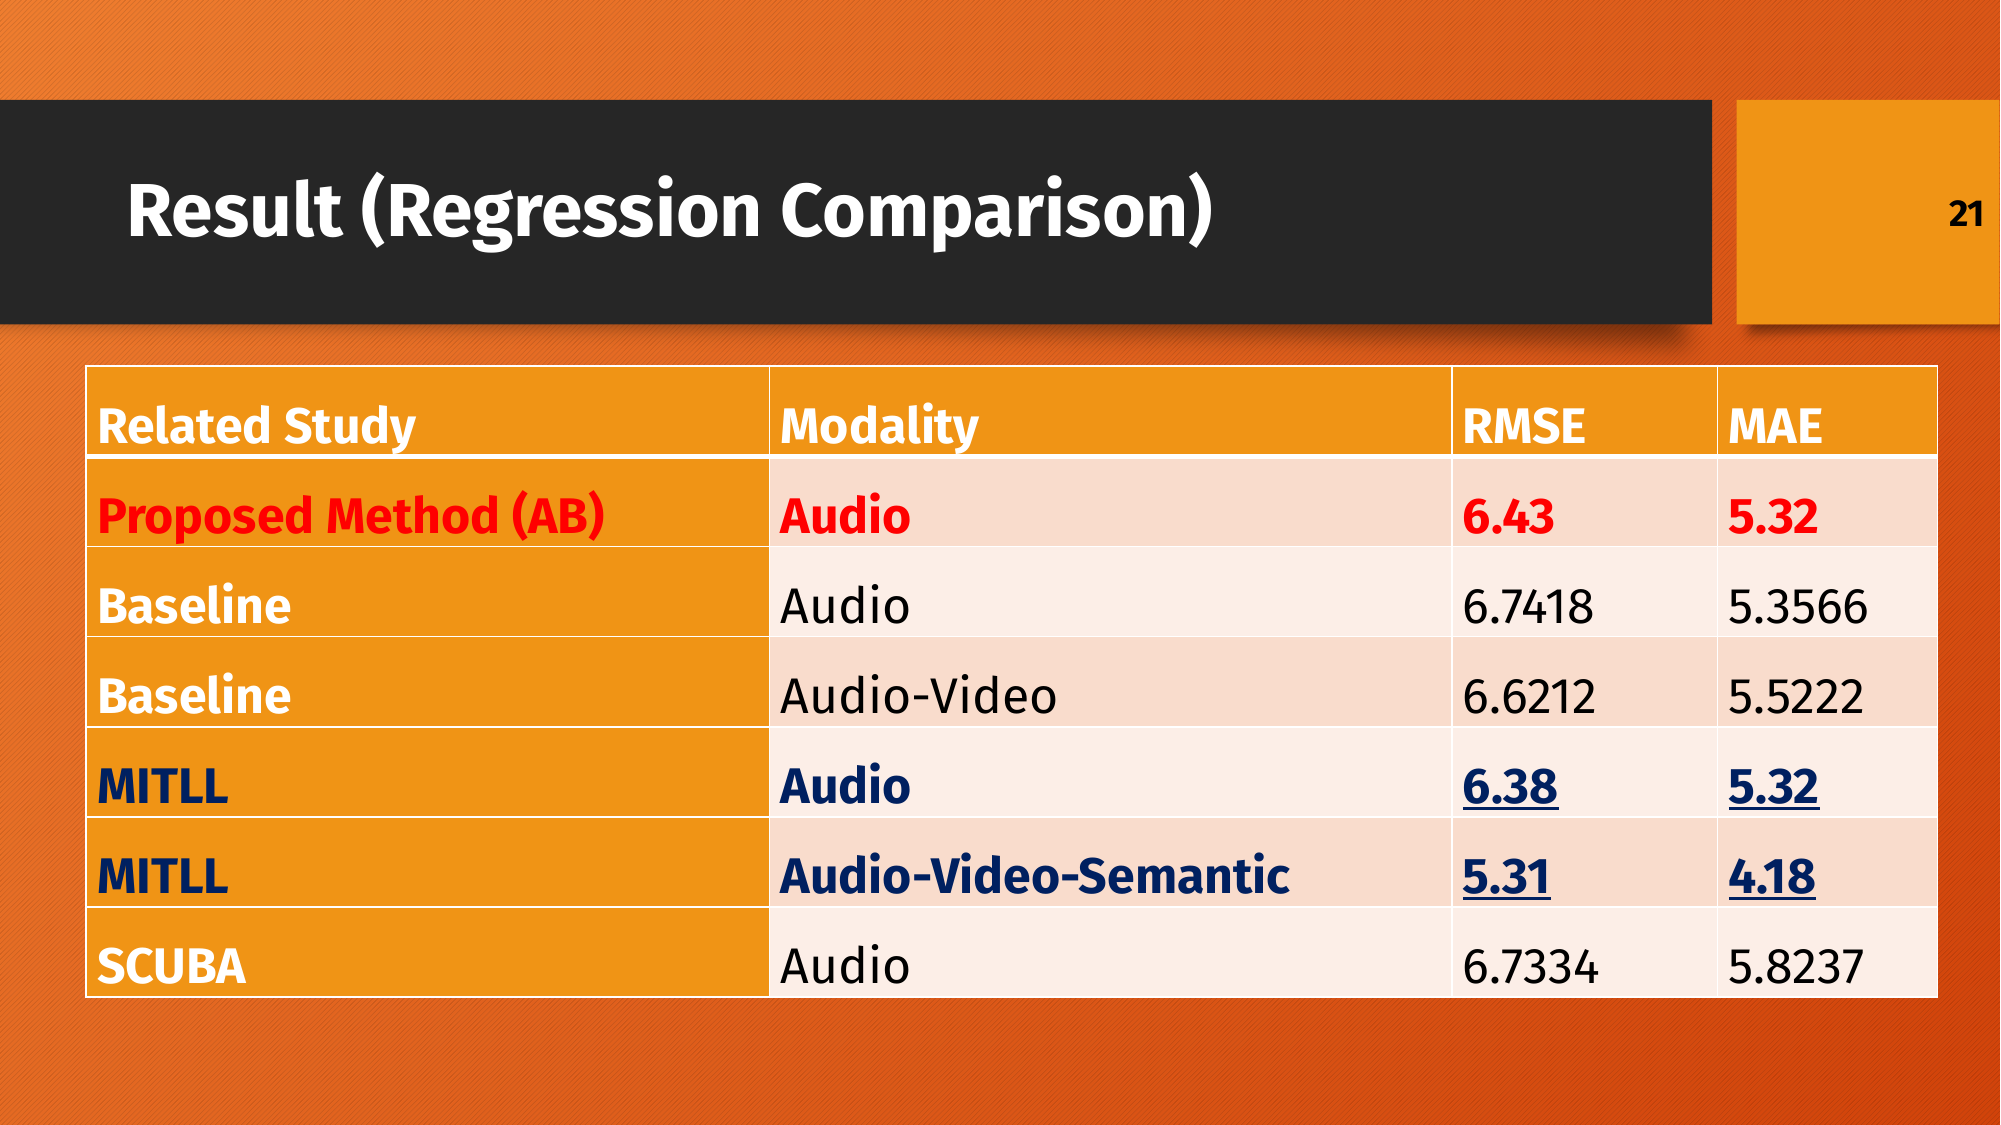

# Result (Regression Comparison)
21
| Related Study | Modality | RMSE | MAE |
| --- | --- | --- | --- |
| Proposed Method (AB) | Audio | 6.43 | 5.32 |
| Baseline | Audio | 6.7418 | 5.3566 |
| Baseline | Audio-Video | 6.6212 | 5.5222 |
| MITLL | Audio | 6.38 | 5.32 |
| MITLL | Audio-Video-Semantic | 5.31 | 4.18 |
| SCUBA | Audio | 6.7334 | 5.8237 |